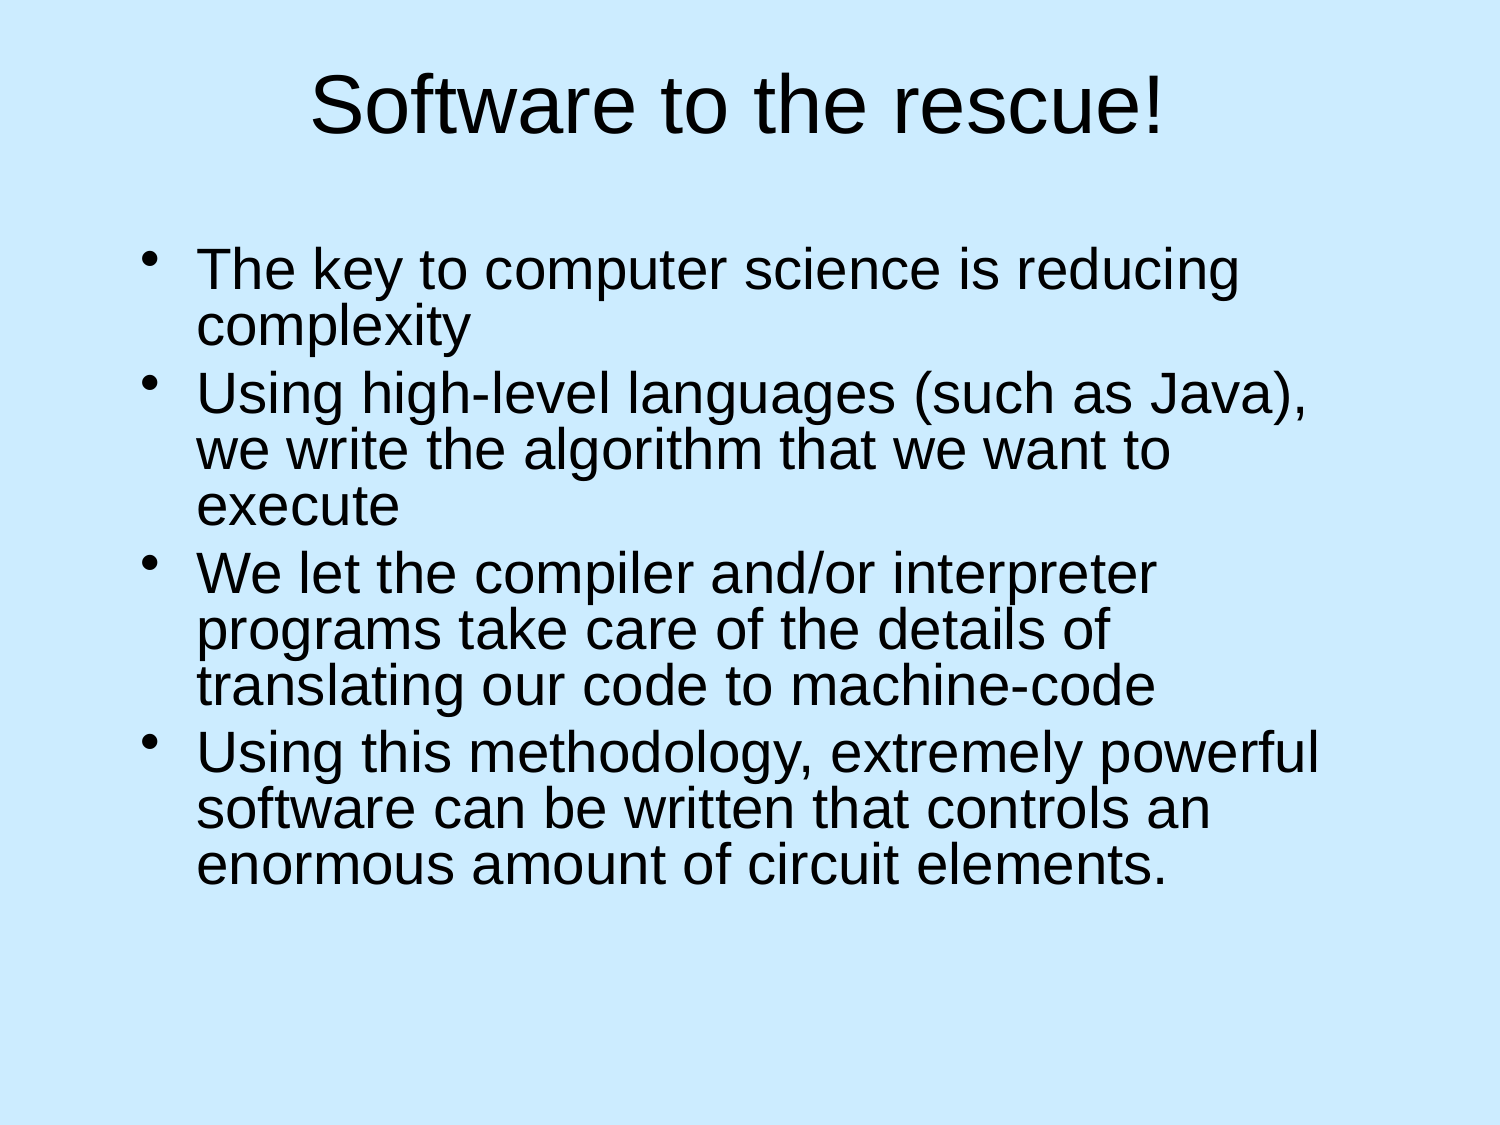

# Software to the rescue!
The key to computer science is reducing complexity
Using high-level languages (such as Java), we write the algorithm that we want to execute
We let the compiler and/or interpreter programs take care of the details of translating our code to machine-code
Using this methodology, extremely powerful software can be written that controls an enormous amount of circuit elements.